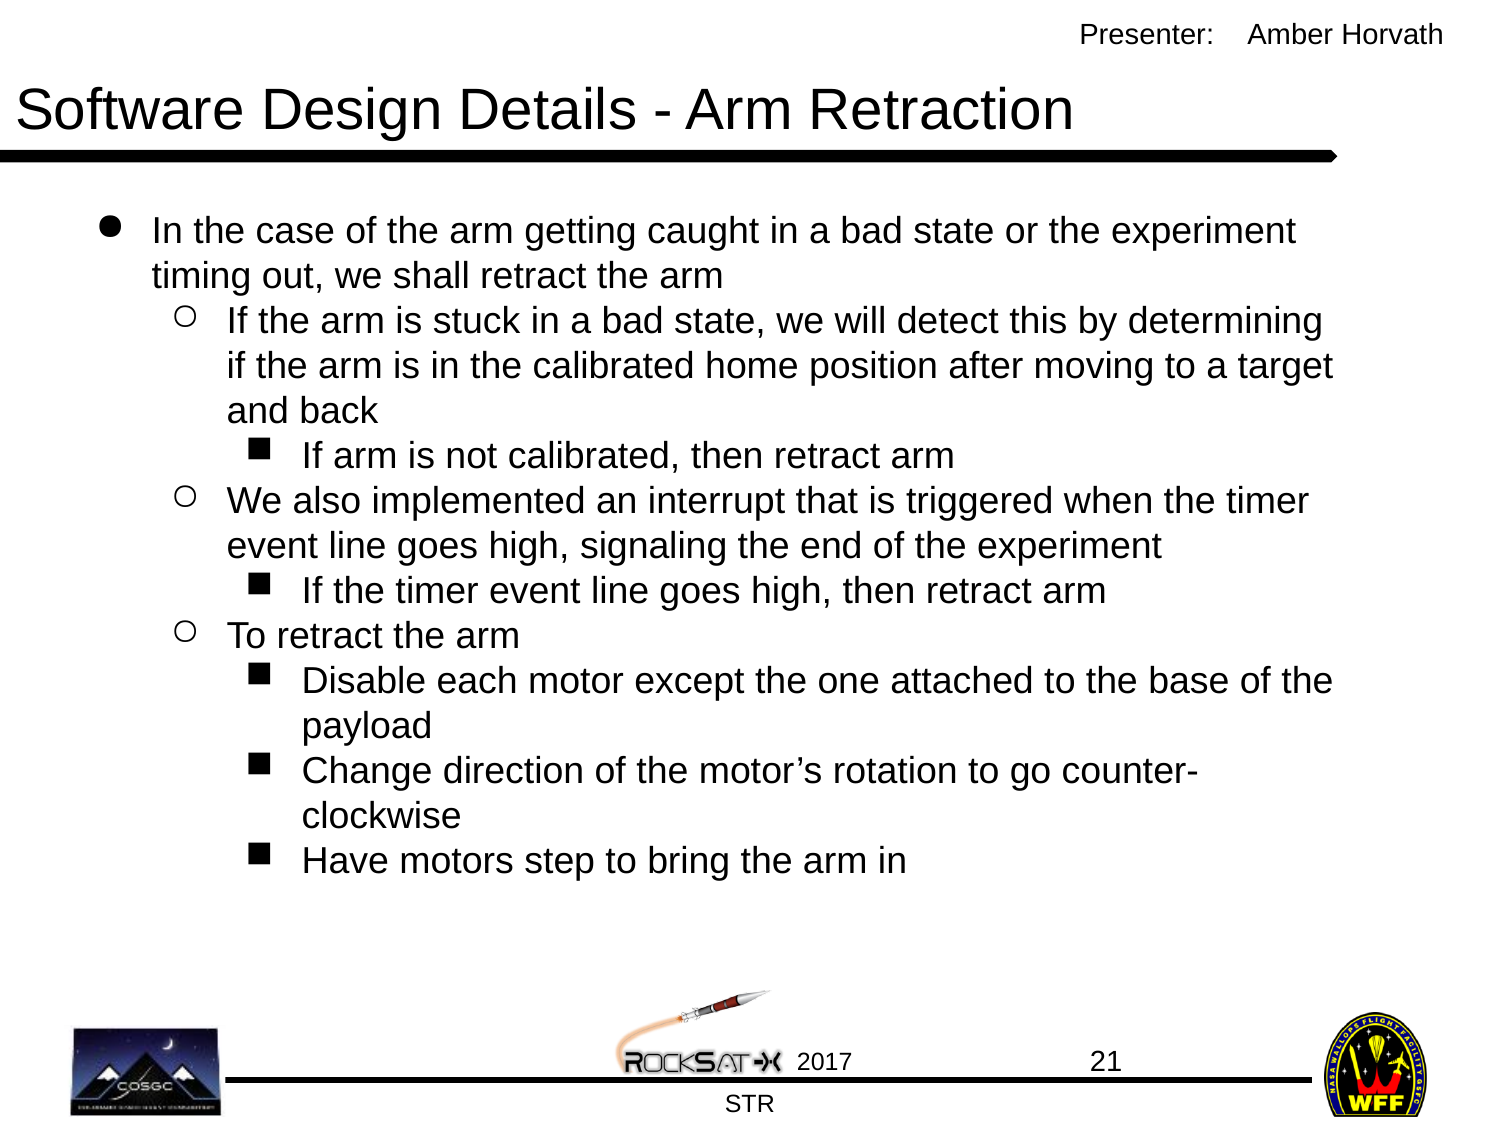

Amber Horvath
# Software Design Details - Arm Retraction
In the case of the arm getting caught in a bad state or the experiment timing out, we shall retract the arm
If the arm is stuck in a bad state, we will detect this by determining if the arm is in the calibrated home position after moving to a target and back
If arm is not calibrated, then retract arm
We also implemented an interrupt that is triggered when the timer event line goes high, signaling the end of the experiment
If the timer event line goes high, then retract arm
To retract the arm
Disable each motor except the one attached to the base of the payload
Change direction of the motor’s rotation to go counter-clockwise
Have motors step to bring the arm in
21